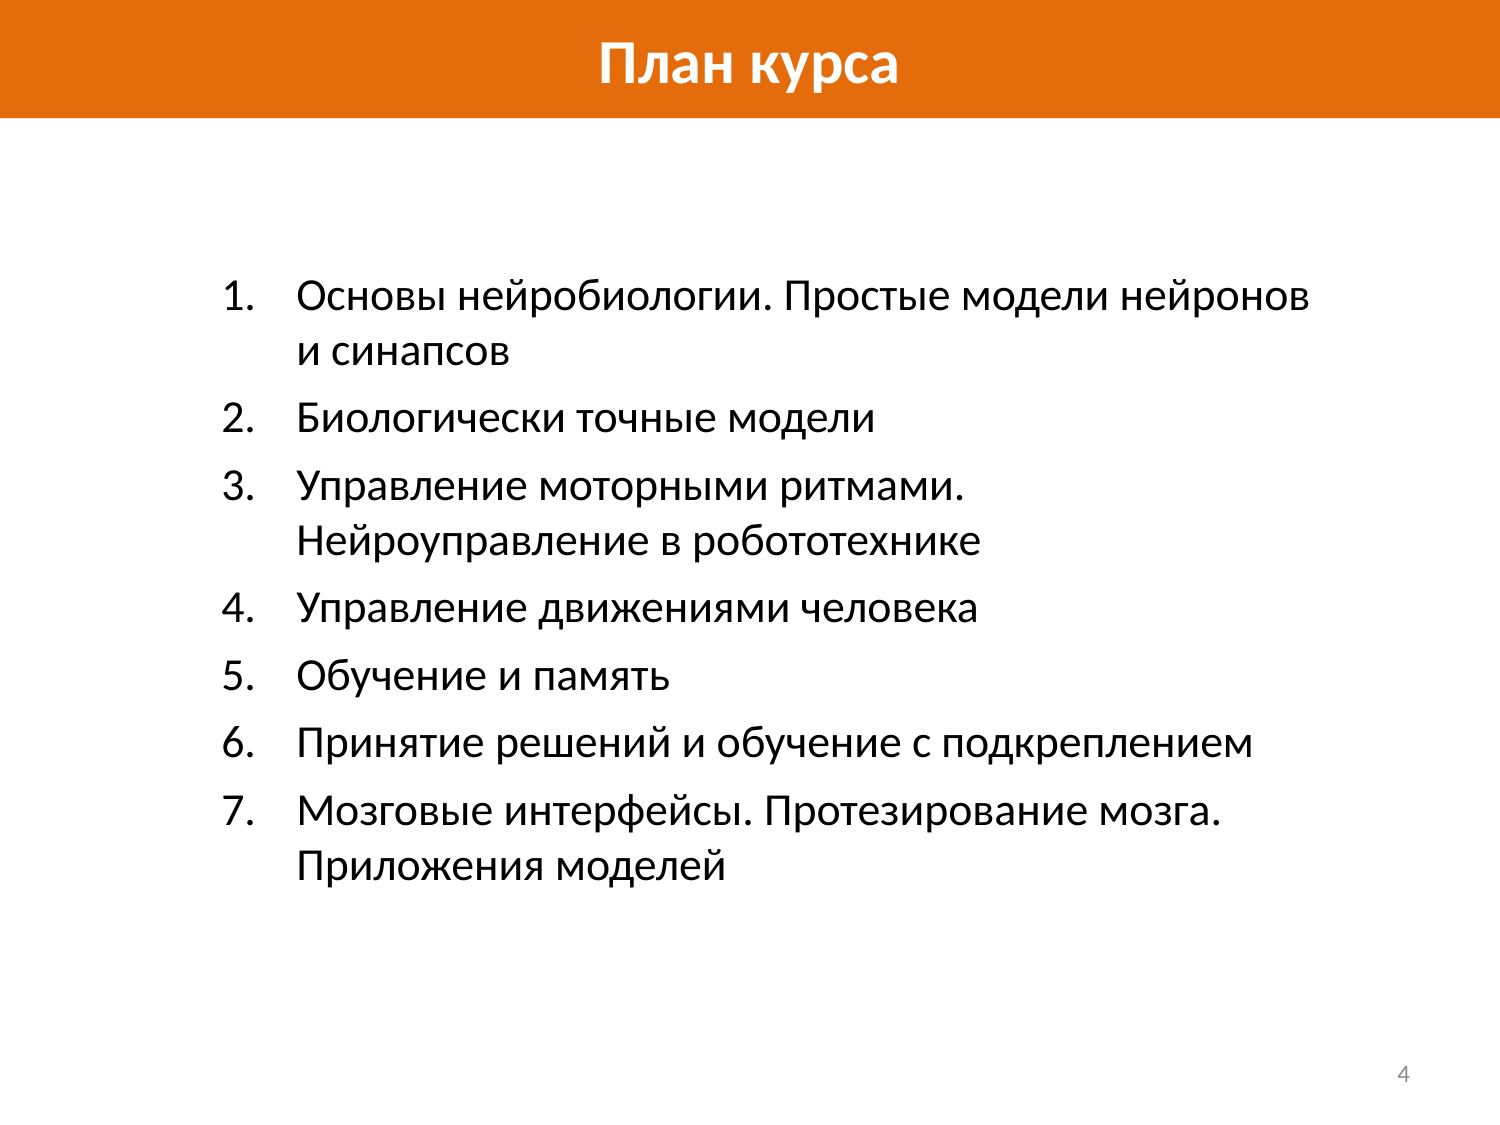

# План курса
Основы нейробиологии. Простые модели нейронов и синапсов
Биологически точные модели
Управление моторными ритмами. Нейроуправление в робототехнике
Управление движениями человека
Обучение и память
Принятие решений и обучение с подкреплением
Мозговые интерфейсы. Протезирование мозга. Приложения моделей
4